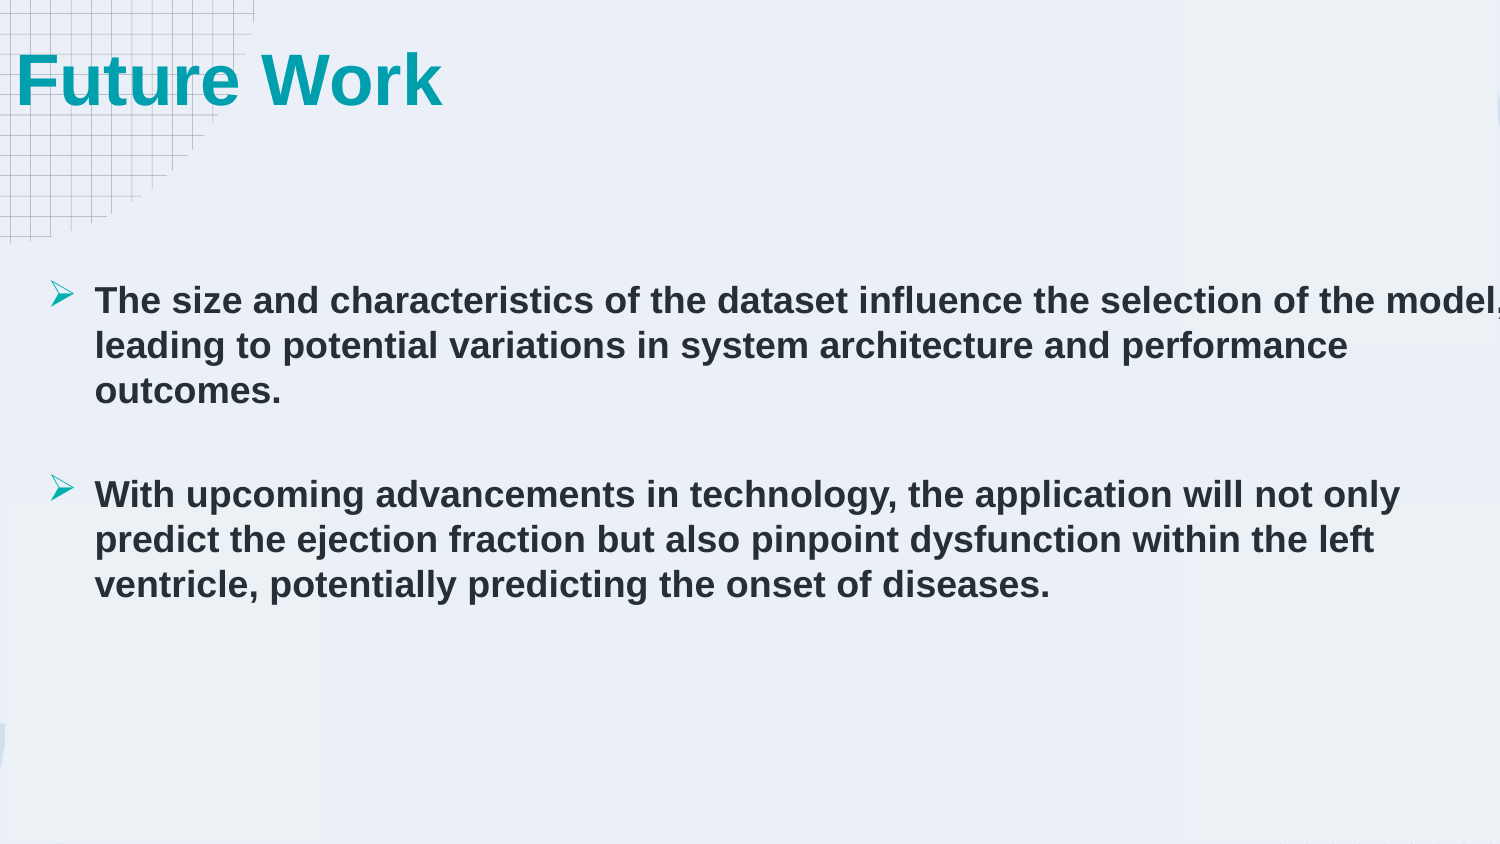

# Future Work
The size and characteristics of the dataset influence the selection of the model, leading to potential variations in system architecture and performance outcomes.
With upcoming advancements in technology, the application will not only predict the ejection fraction but also pinpoint dysfunction within the left ventricle, potentially predicting the onset of diseases.